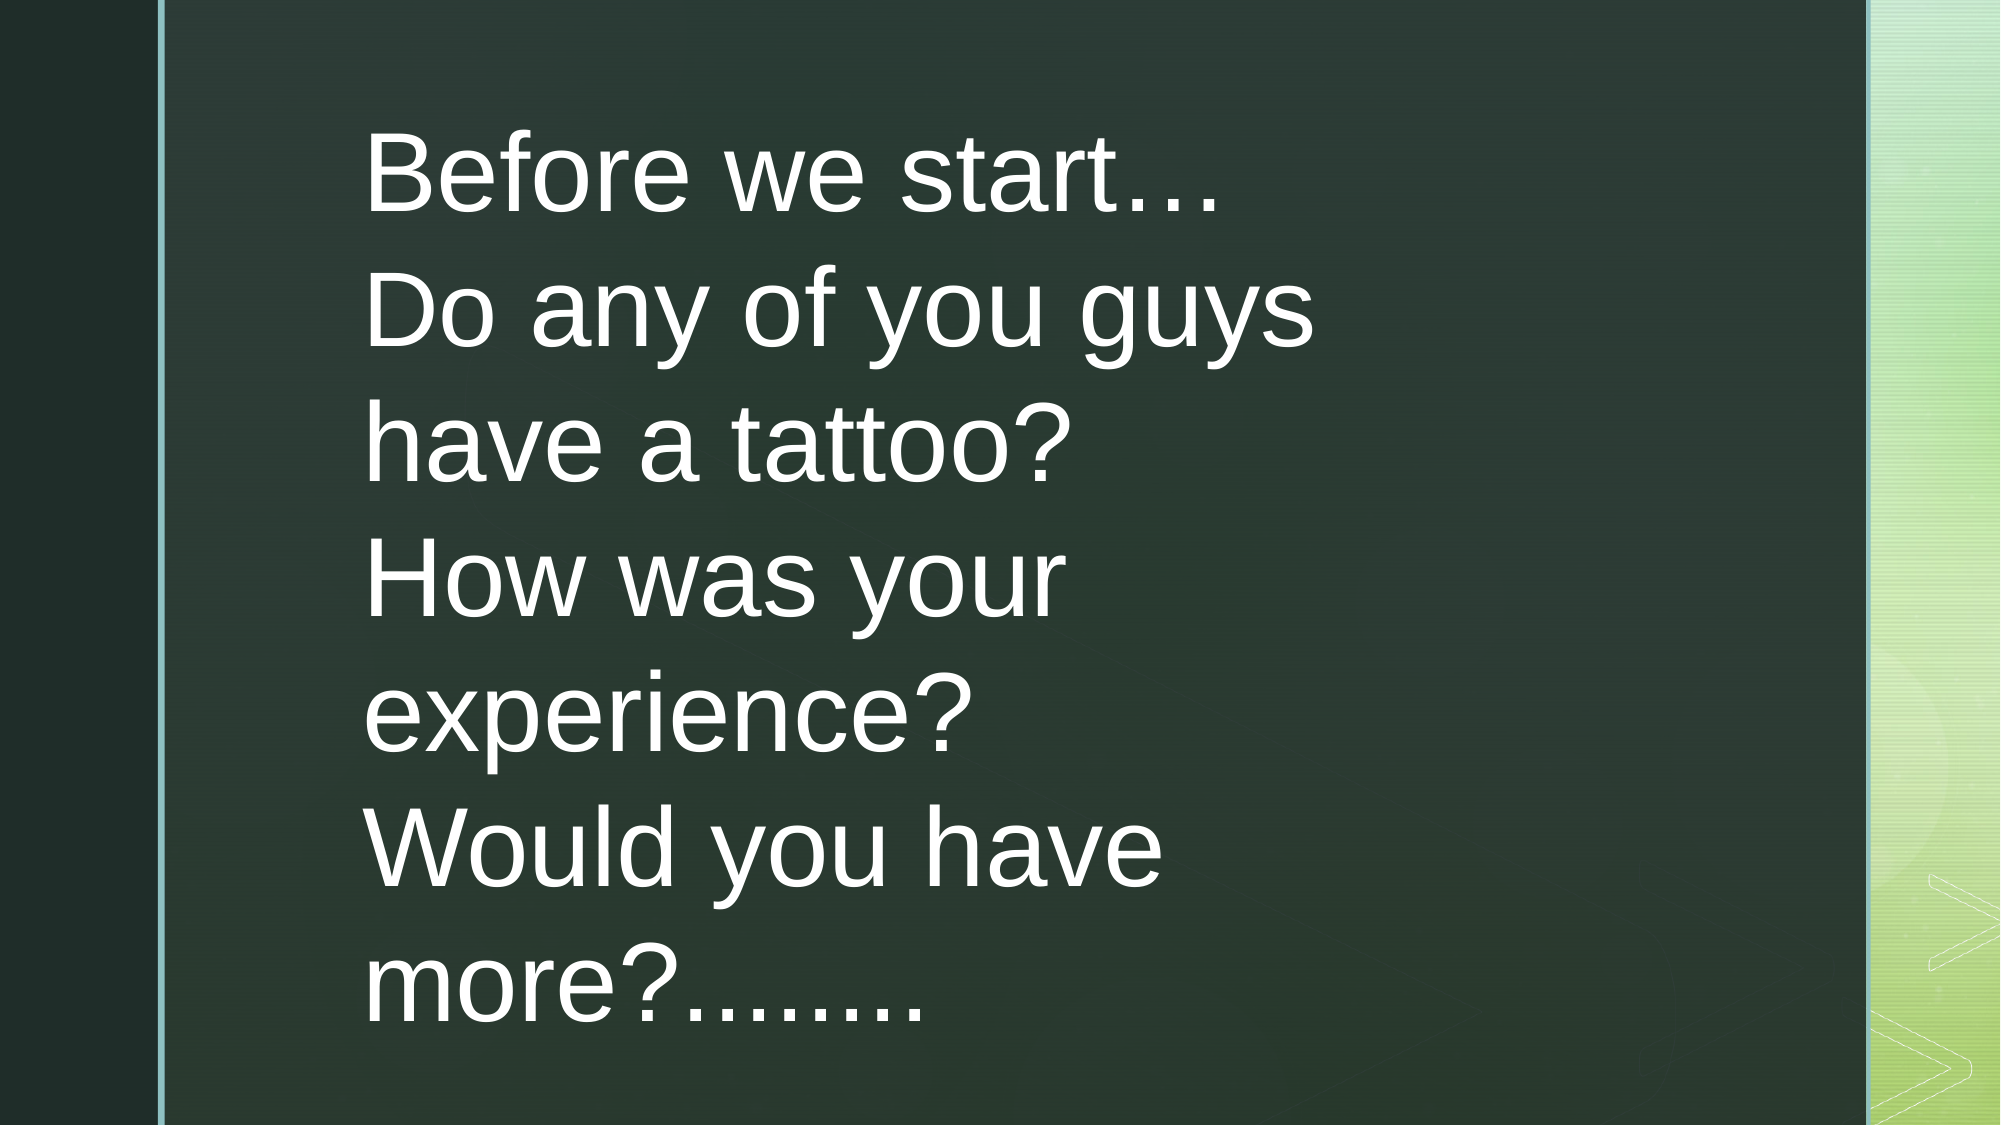

Before we start…
Do any of you guys have a tattoo?
How was your experience?
Would you have more?........